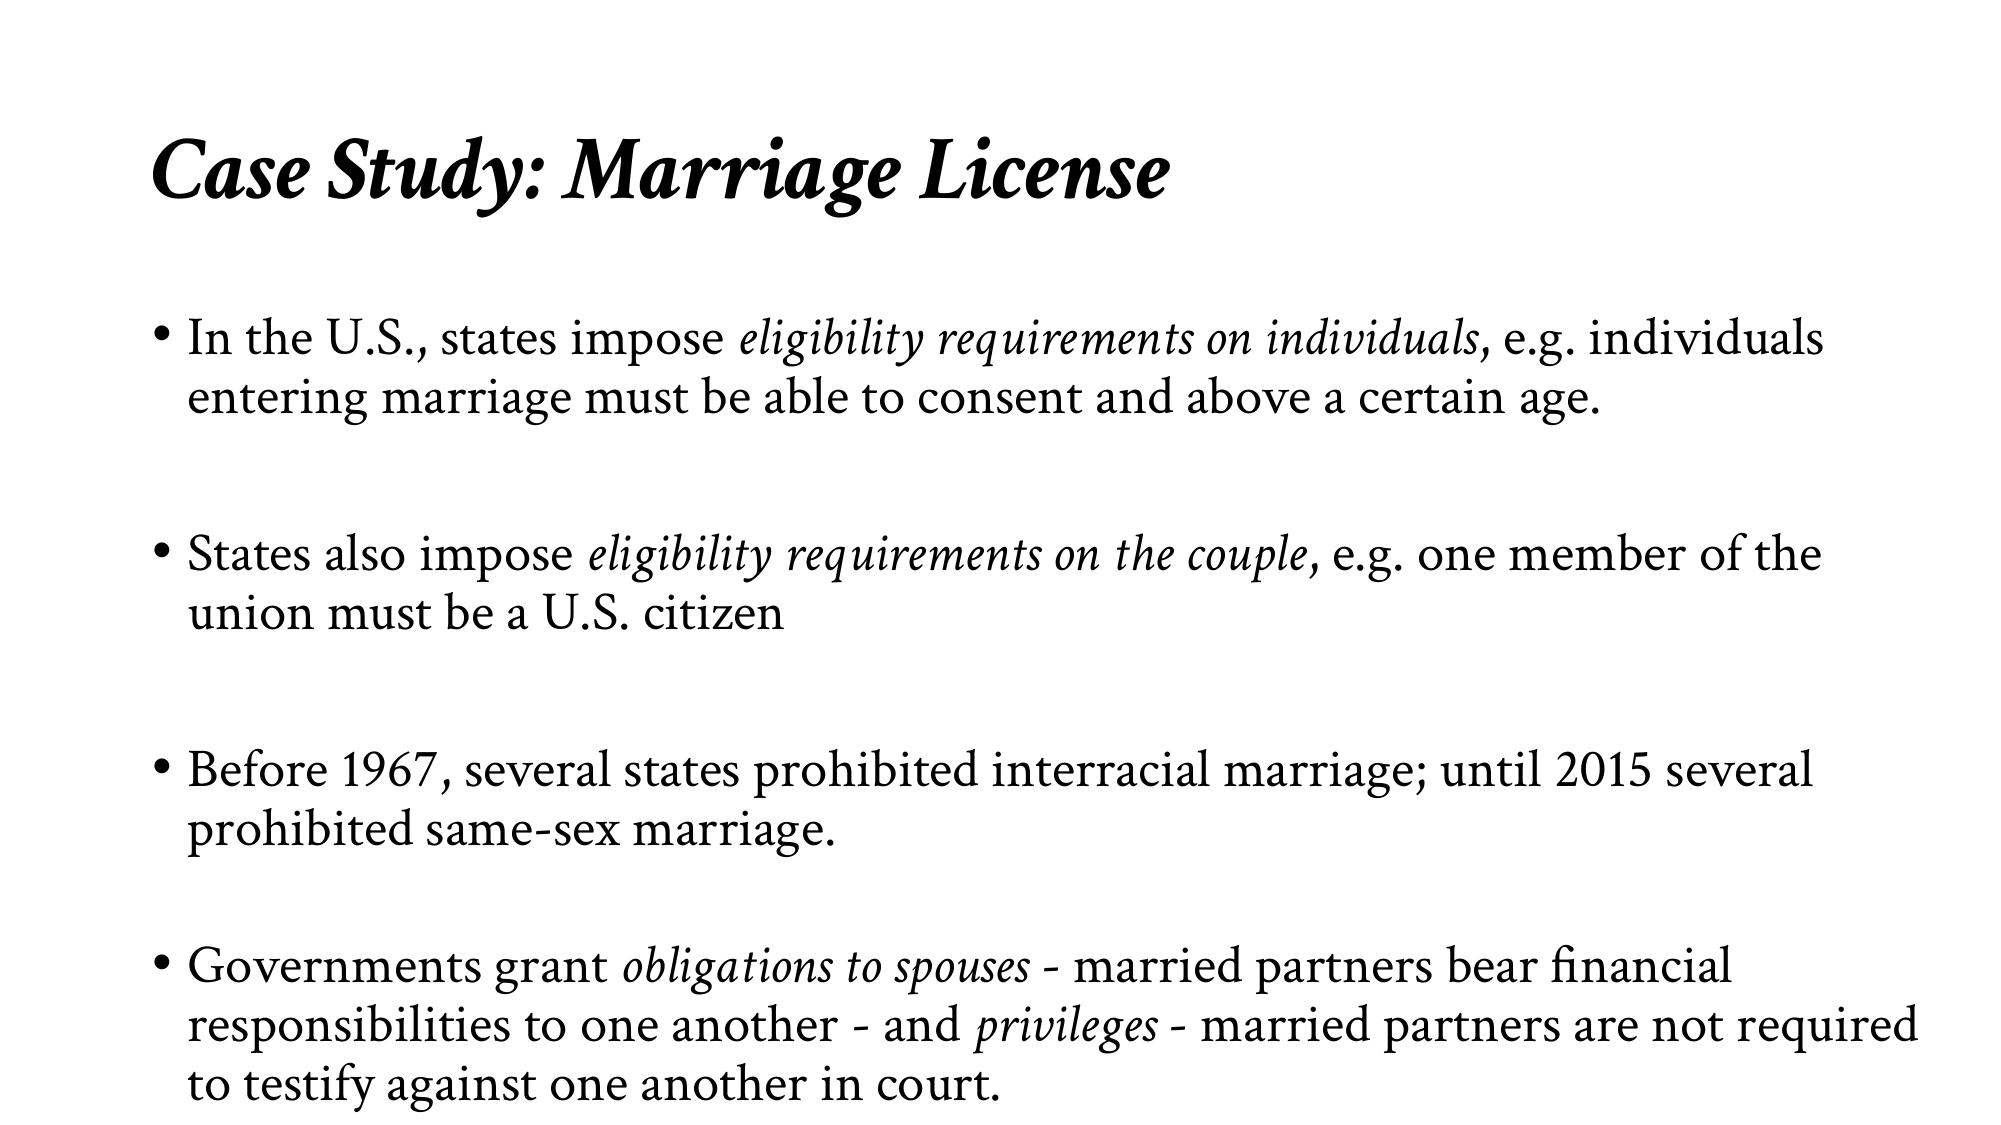

# Case Study: Marriage License
In the U.S., states impose eligibility requirements on individuals, e.g. individuals entering marriage must be able to consent and above a certain age.

States also impose eligibility requirements on the couple, e.g. one member of the union must be a U.S. citizen

Before 1967, several states prohibited interracial marriage; until 2015 several prohibited same-sex marriage.

Governments grant obligations to spouses - married partners bear financial responsibilities to one another - and privileges - married partners are not required to testify against one another in court.